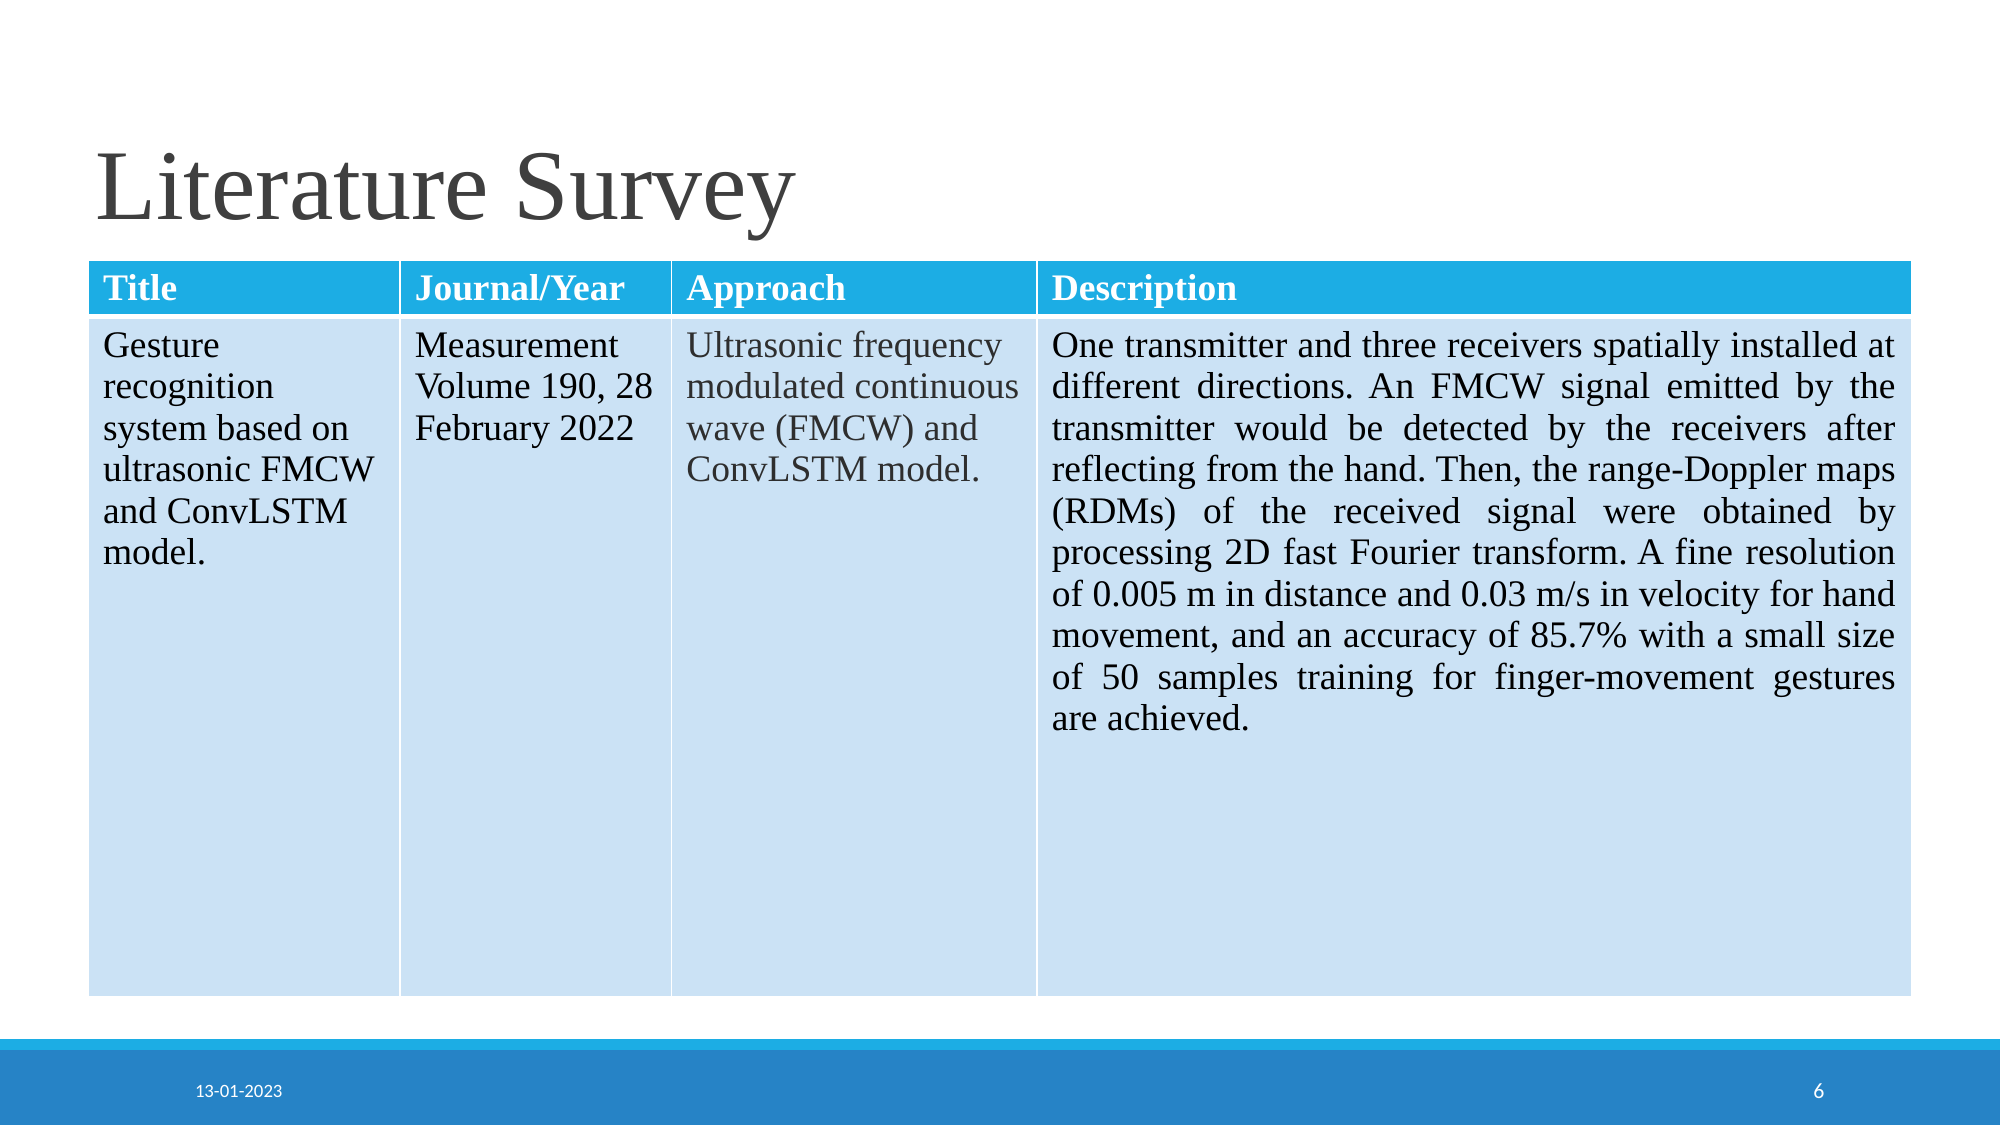

# Literature Survey
| Title | Journal/Year | Approach | Description |
| --- | --- | --- | --- |
| Gesture recognition system based on ultrasonic FMCW and ConvLSTM model. | Measurement Volume 190, 28 February 2022 | Ultrasonic frequency modulated continuous wave (FMCW) and ConvLSTM model. | One transmitter and three receivers spatially installed at different directions. An FMCW signal emitted by the transmitter would be detected by the receivers after reflecting from the hand. Then, the range-Doppler maps (RDMs) of the received signal were obtained by processing 2D fast Fourier transform. A fine resolution of 0.005 m in distance and 0.03 m/s in velocity for hand movement, and an accuracy of 85.7% with a small size of 50 samples training for finger-movement gestures are achieved. |
13-01-2023
6